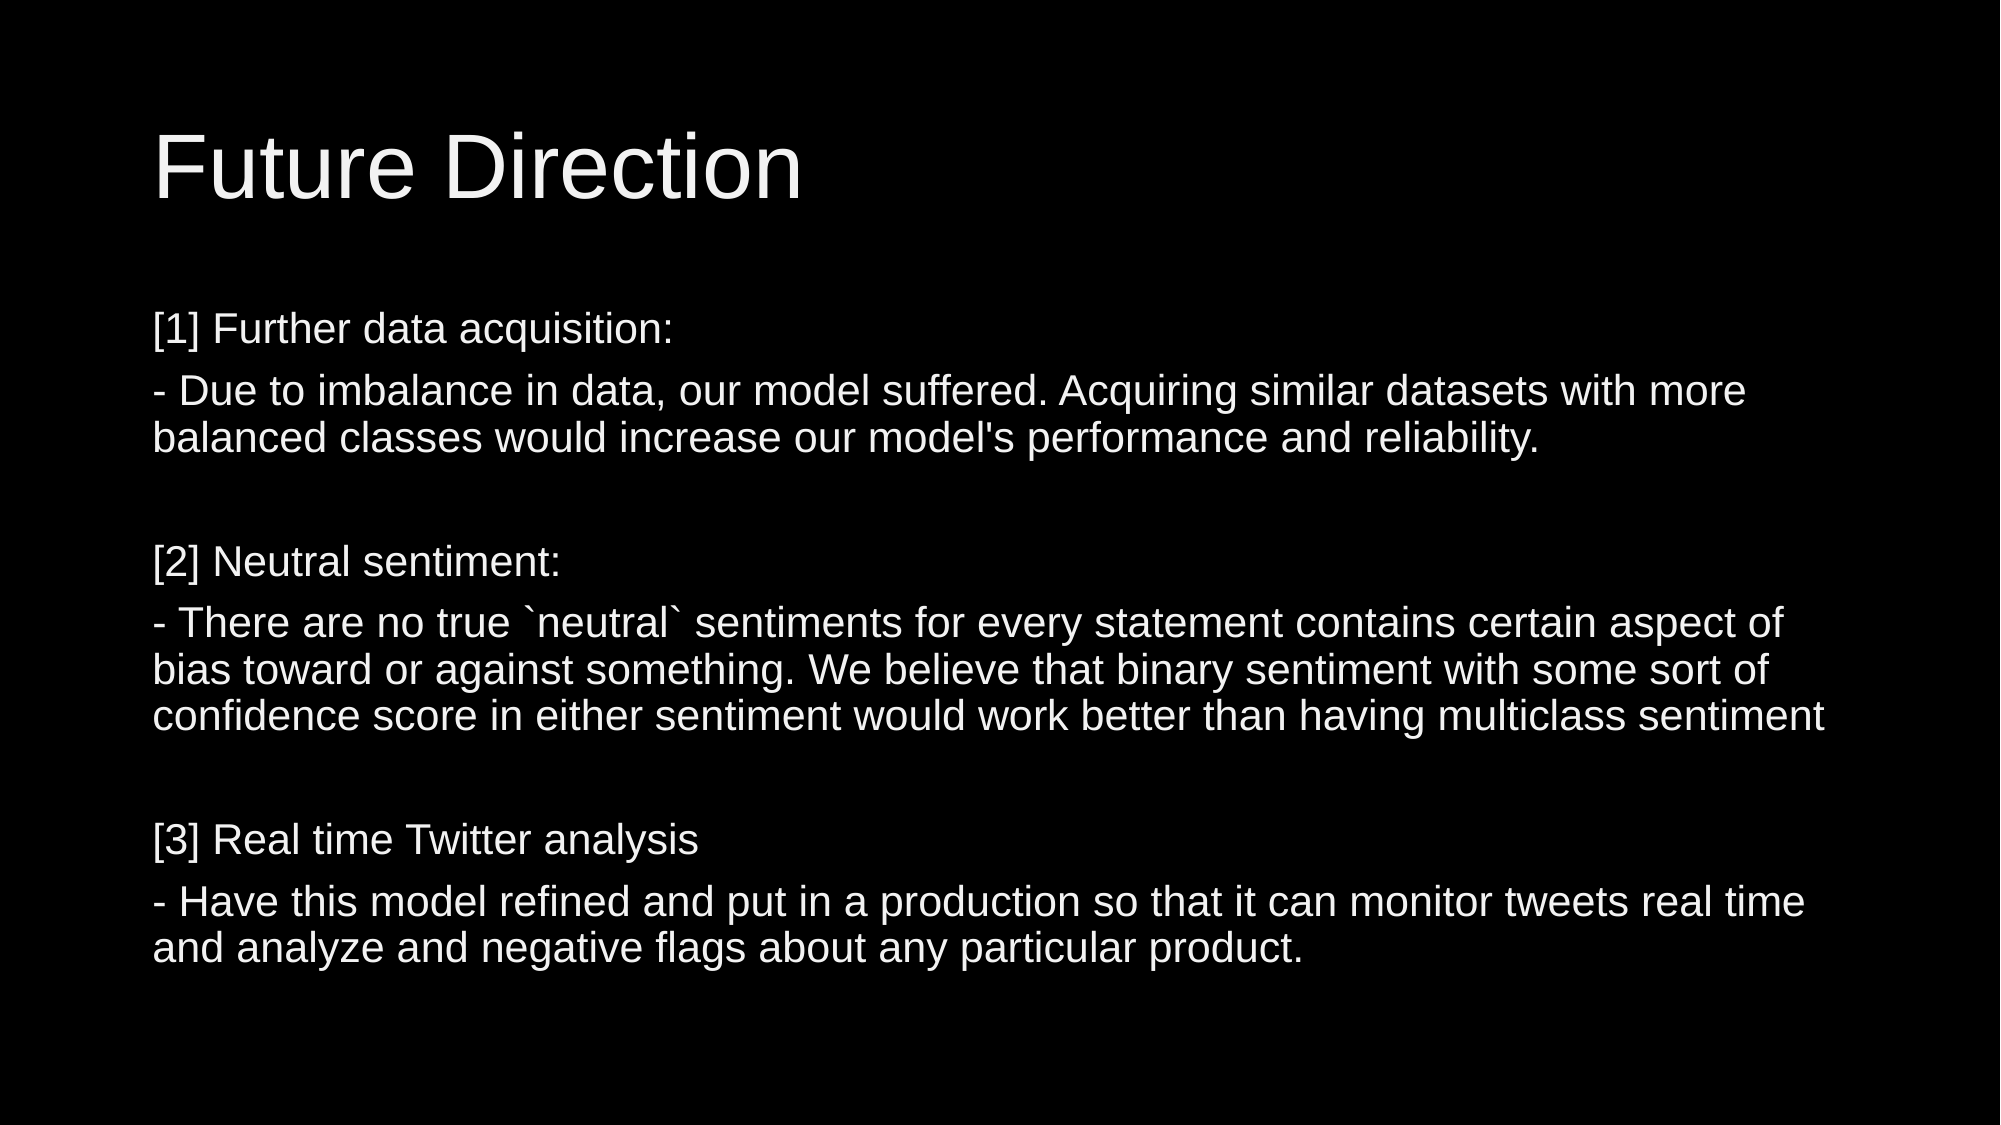

# Future Direction
[1] Further data acquisition:
- Due to imbalance in data, our model suffered. Acquiring similar datasets with more balanced classes would increase our model's performance and reliability.

[2] Neutral sentiment:
- There are no true `neutral` sentiments for every statement contains certain aspect of bias toward or against something. We believe that binary sentiment with some sort of confidence score in either sentiment would work better than having multiclass sentiment

[3] Real time Twitter analysis
- Have this model refined and put in a production so that it can monitor tweets real time and analyze and negative flags about any particular product.